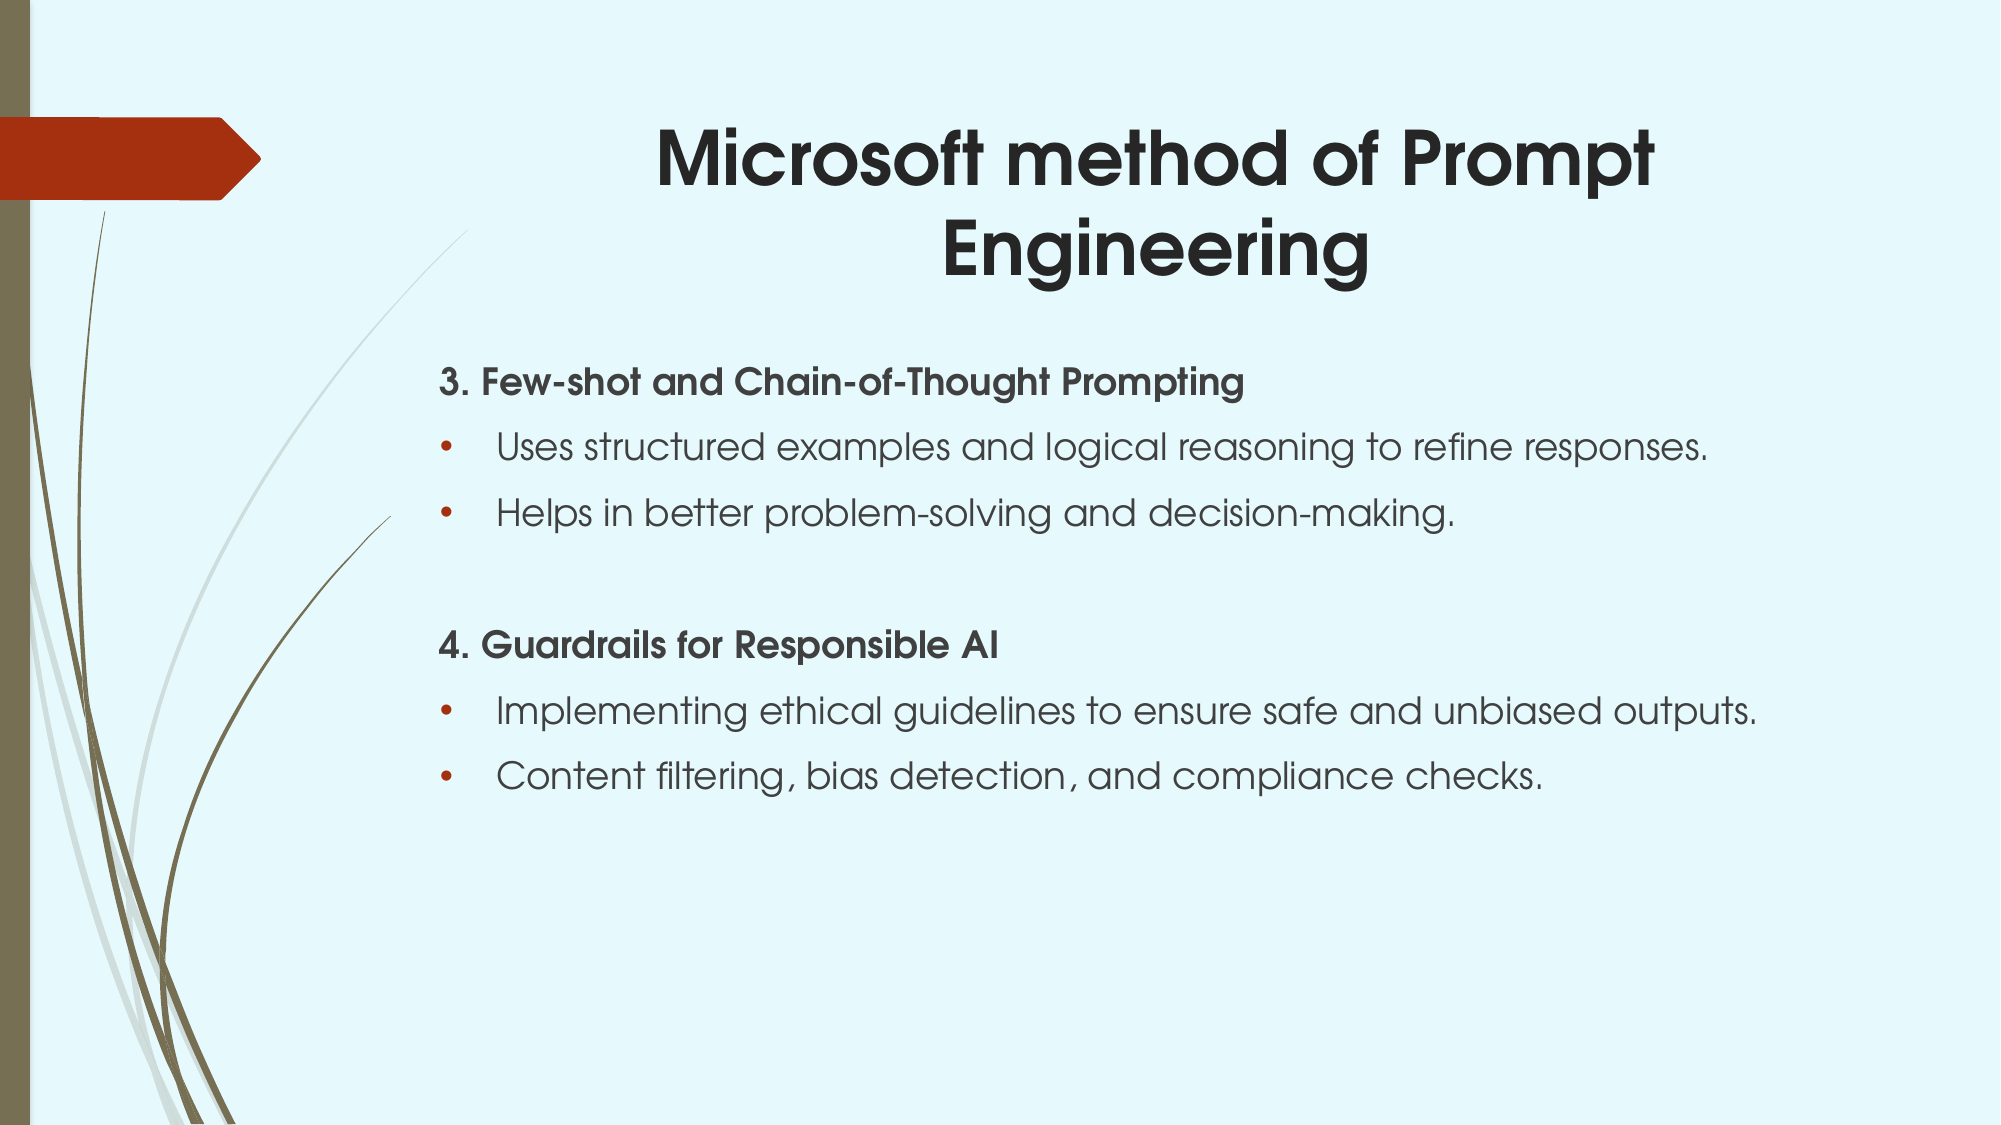

# Microsoft method of Prompt Engineering
3. Few-shot and Chain-of-Thought Prompting
Uses structured examples and logical reasoning to refine responses.
Helps in better problem-solving and decision-making.

4. Guardrails for Responsible AI
Implementing ethical guidelines to ensure safe and unbiased outputs.
Content filtering, bias detection, and compliance checks.